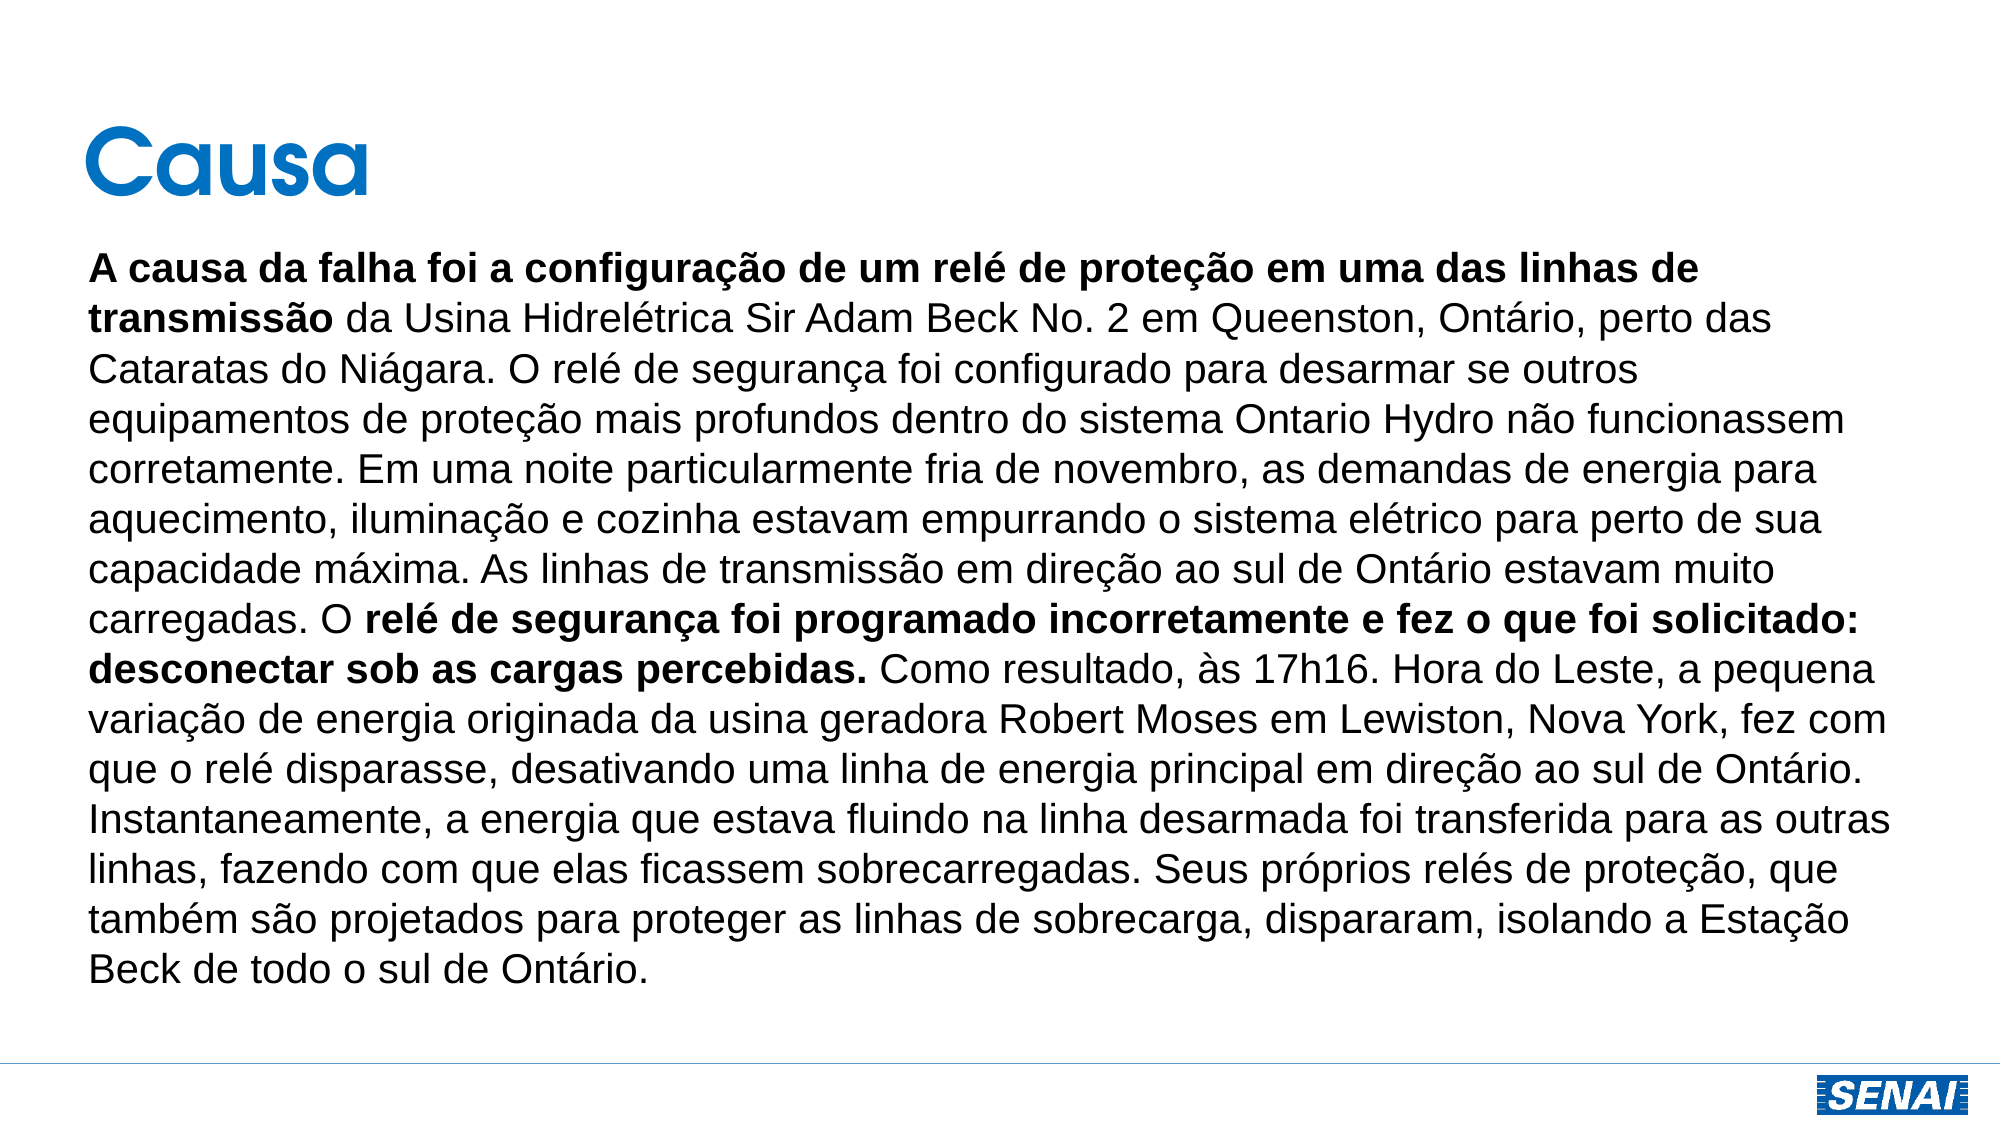

# Causa
A causa da falha foi a configuração de um relé de proteção em uma das linhas de transmissão da Usina Hidrelétrica Sir Adam Beck No. 2 em Queenston, Ontário, perto das Cataratas do Niágara. O relé de segurança foi configurado para desarmar se outros equipamentos de proteção mais profundos dentro do sistema Ontario Hydro não funcionassem corretamente. Em uma noite particularmente fria de novembro, as demandas de energia para aquecimento, iluminação e cozinha estavam empurrando o sistema elétrico para perto de sua capacidade máxima. As linhas de transmissão em direção ao sul de Ontário estavam muito carregadas. O relé de segurança foi programado incorretamente e fez o que foi solicitado: desconectar sob as cargas percebidas. Como resultado, às 17h16. Hora do Leste, a pequena variação de energia originada da usina geradora Robert Moses em Lewiston, Nova York, fez com que o relé disparasse, desativando uma linha de energia principal em direção ao sul de Ontário. Instantaneamente, a energia que estava fluindo na linha desarmada foi transferida para as outras linhas, fazendo com que elas ficassem sobrecarregadas. Seus próprios relés de proteção, que também são projetados para proteger as linhas de sobrecarga, dispararam, isolando a Estação Beck de todo o sul de Ontário.